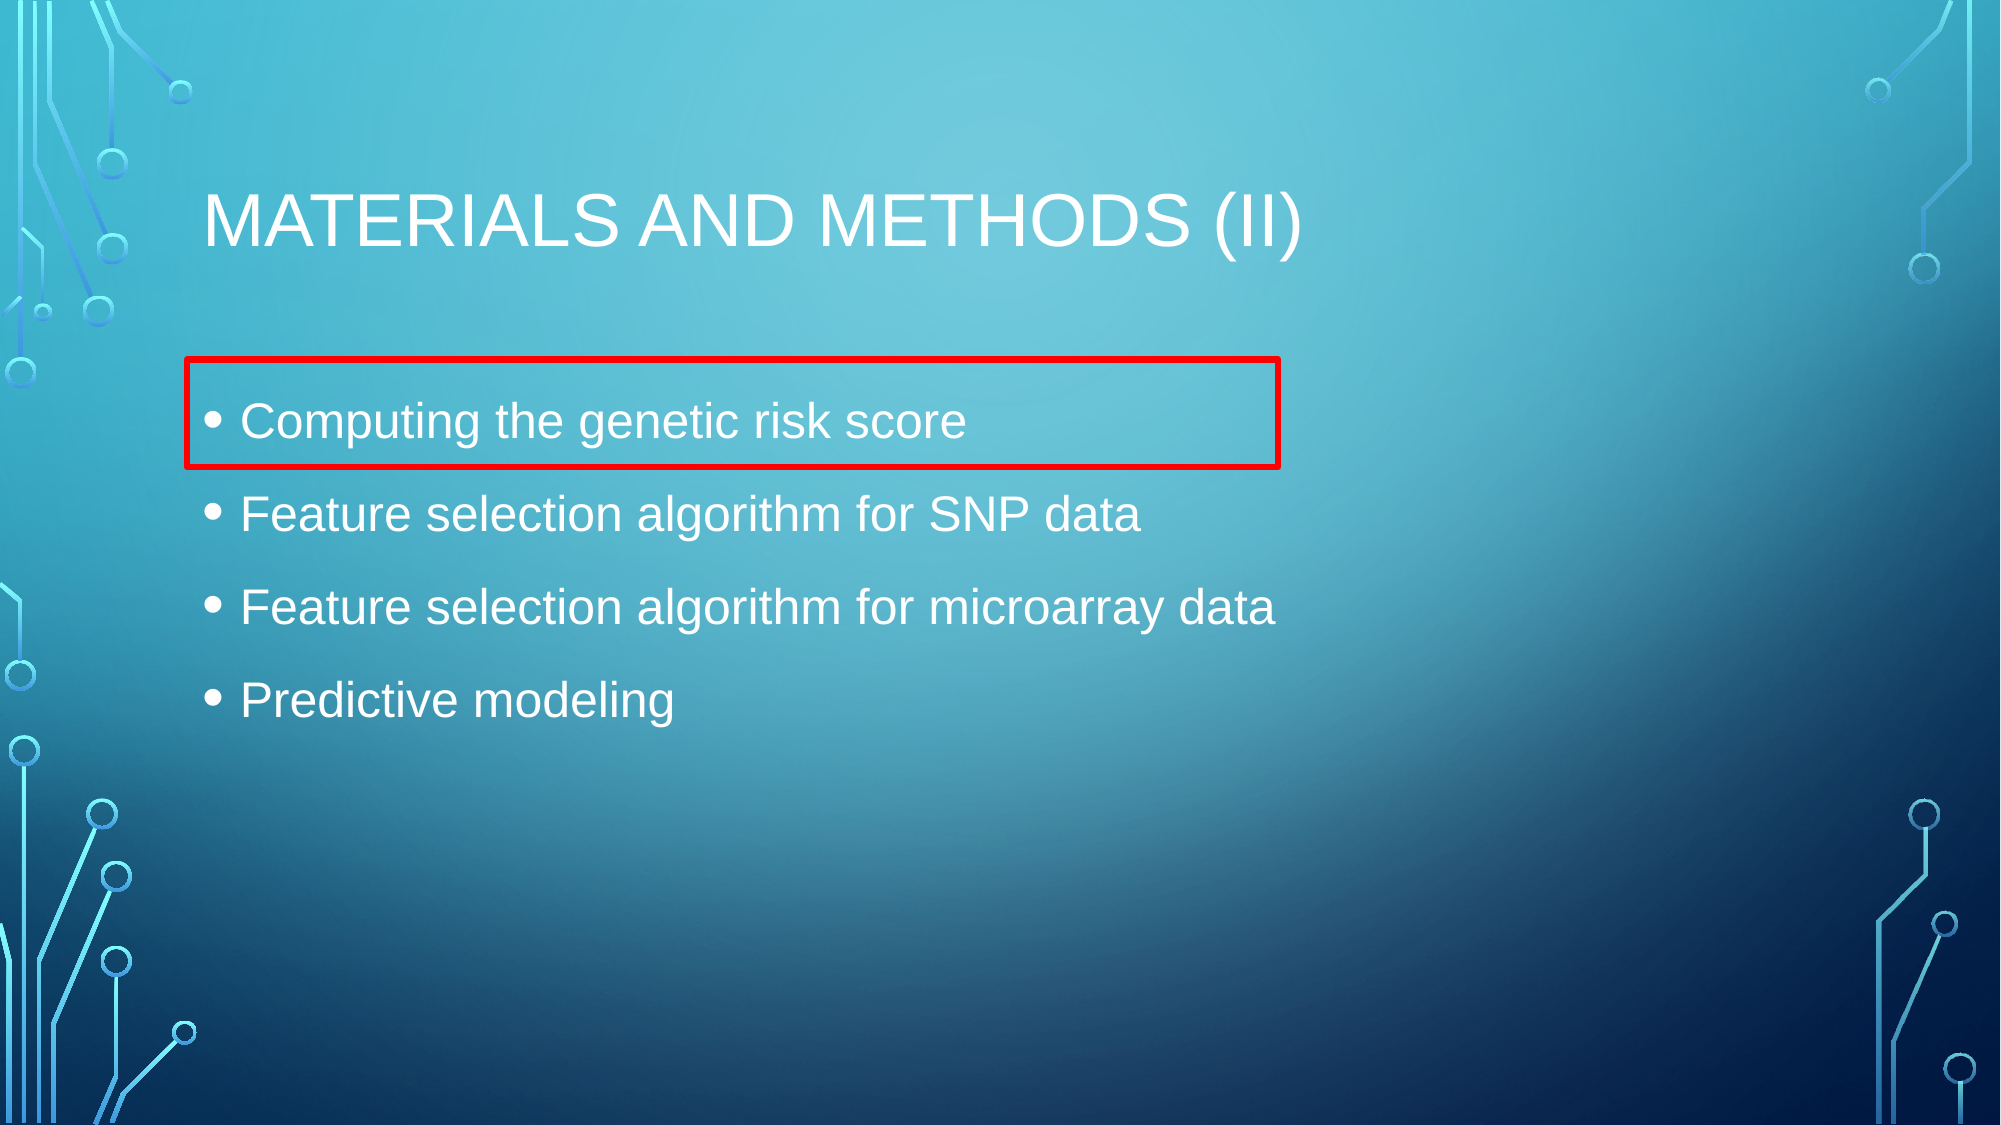

# Materials and methods (II)

Computing the genetic risk score
Feature selection algorithm for SNP data
Feature selection algorithm for microarray data
Predictive modeling